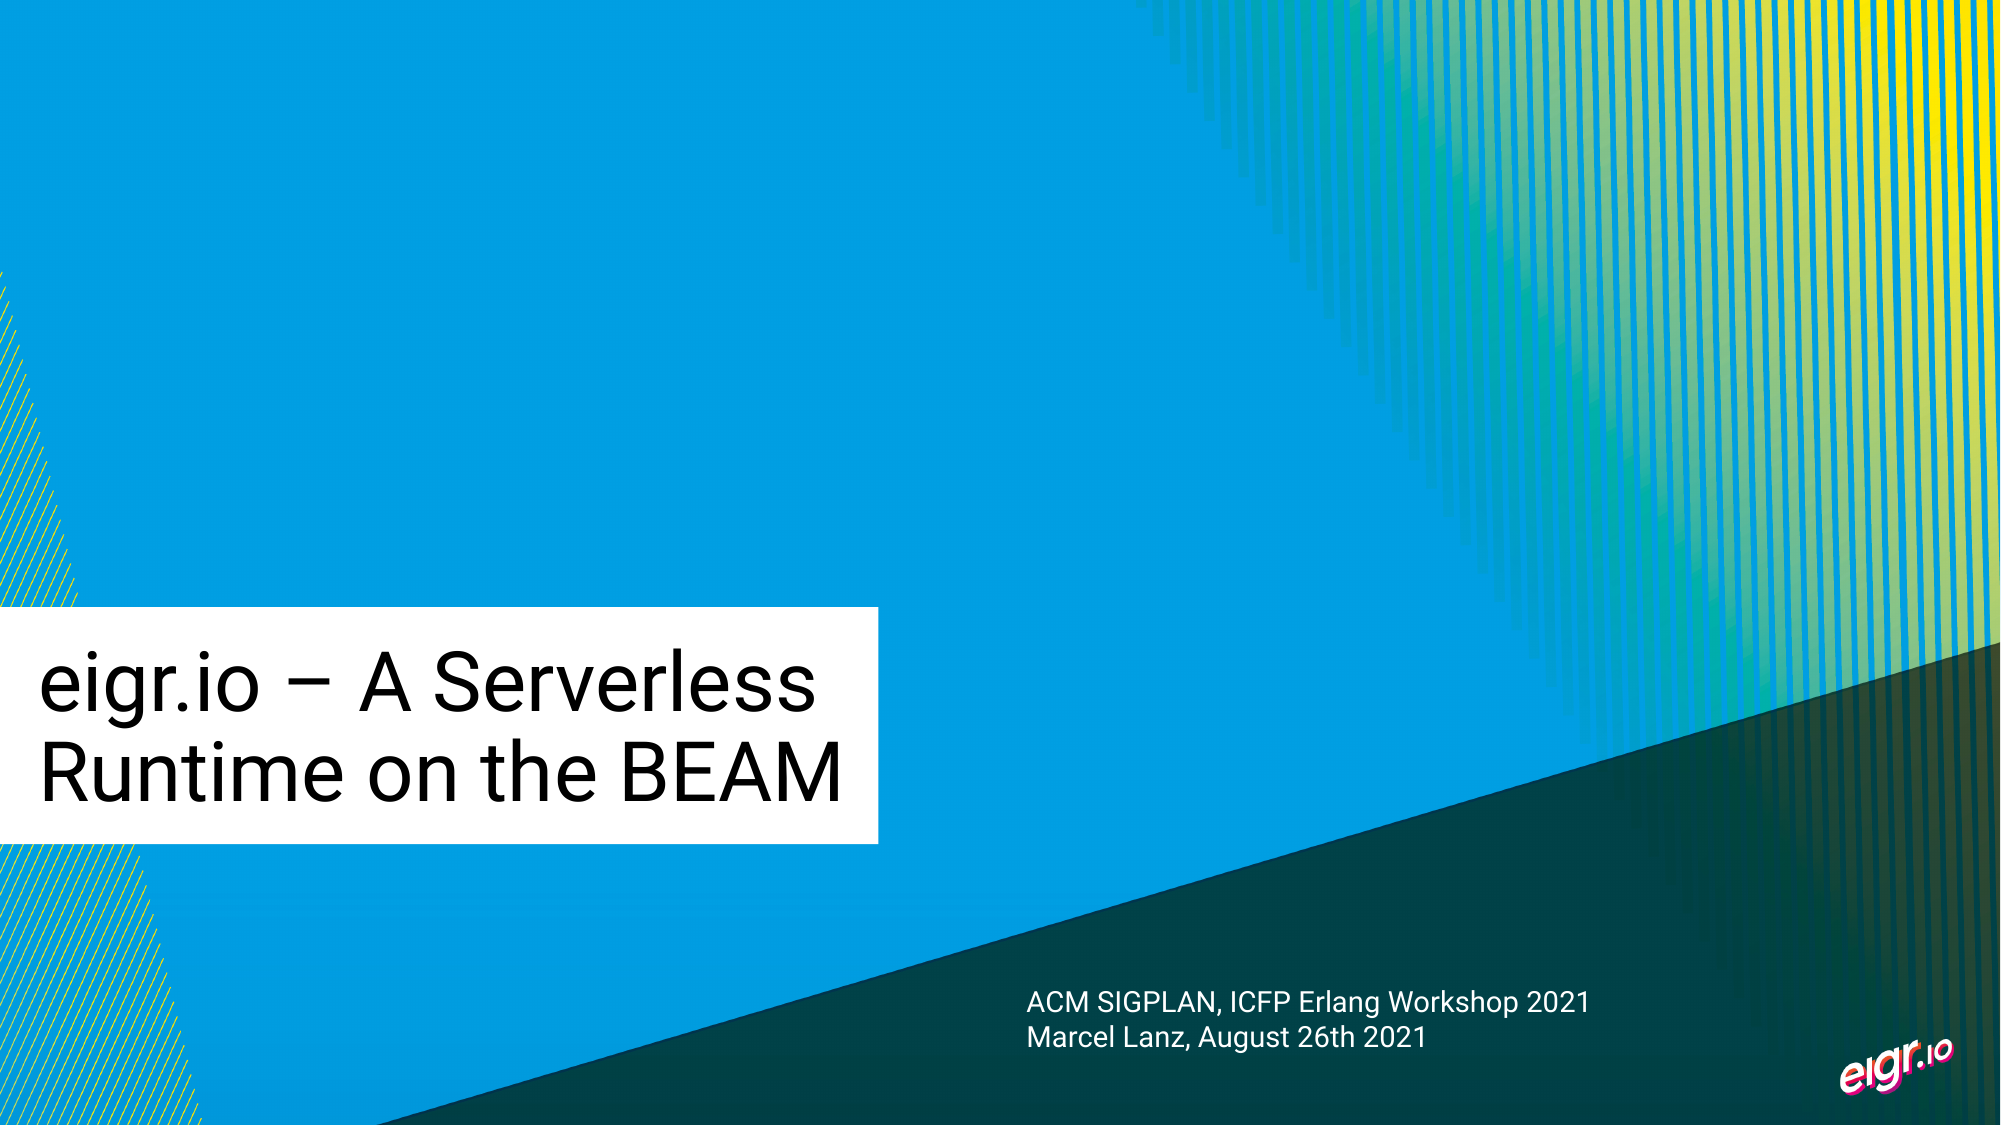

# eigr.io – A Serverless Runtime on the BEAM

ACM SIGPLAN, ICFP Erlang Workshop 2021
Marcel Lanz, August 26th 2021